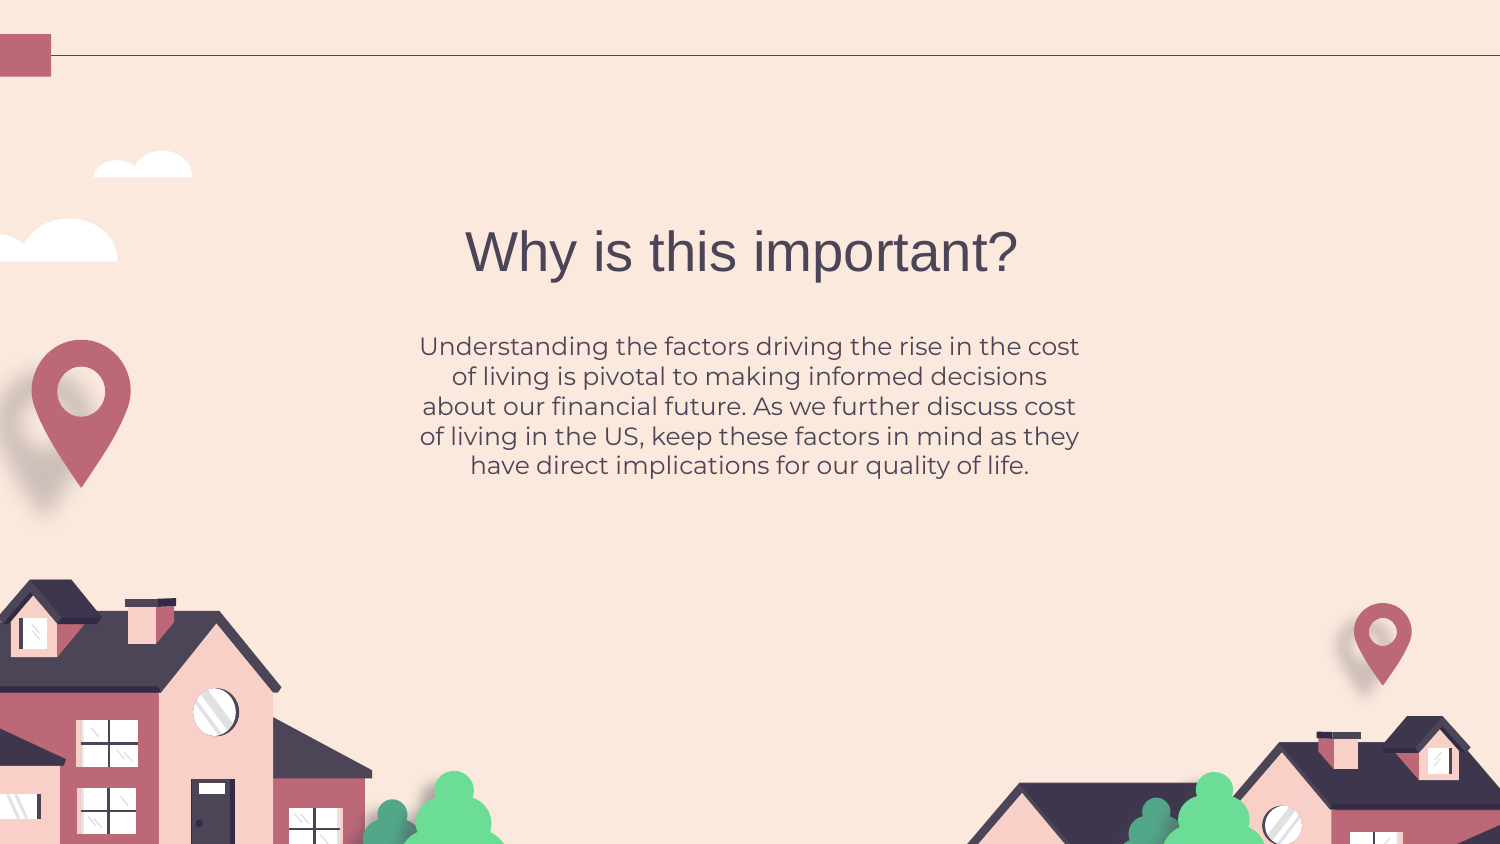

# Why is this important?
Understanding the factors driving the rise in the cost of living is pivotal to making informed decisions about our financial future. As we further discuss cost of living in the US, keep these factors in mind as they have direct implications for our quality of life.